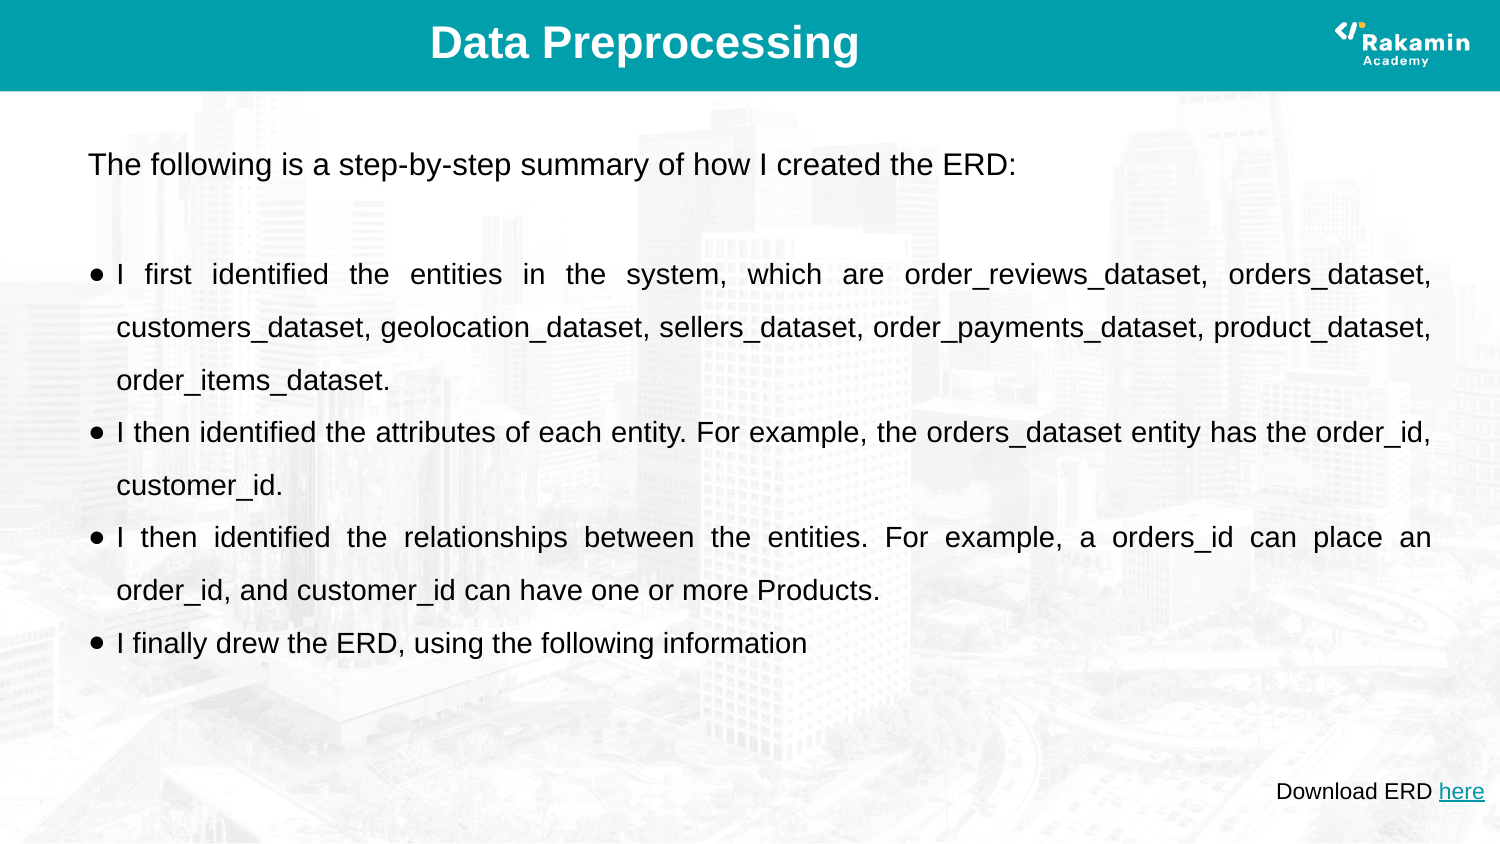

# Data Preprocessing
The following is a step-by-step summary of how I created the ERD:

I first identified the entities in the system, which are order_reviews_dataset, orders_dataset, customers_dataset, geolocation_dataset, sellers_dataset, order_payments_dataset, product_dataset, order_items_dataset.
I then identified the attributes of each entity. For example, the orders_dataset entity has the order_id, customer_id.
I then identified the relationships between the entities. For example, a orders_id can place an order_id, and customer_id can have one or more Products.
I finally drew the ERD, using the following information
Download ERD here